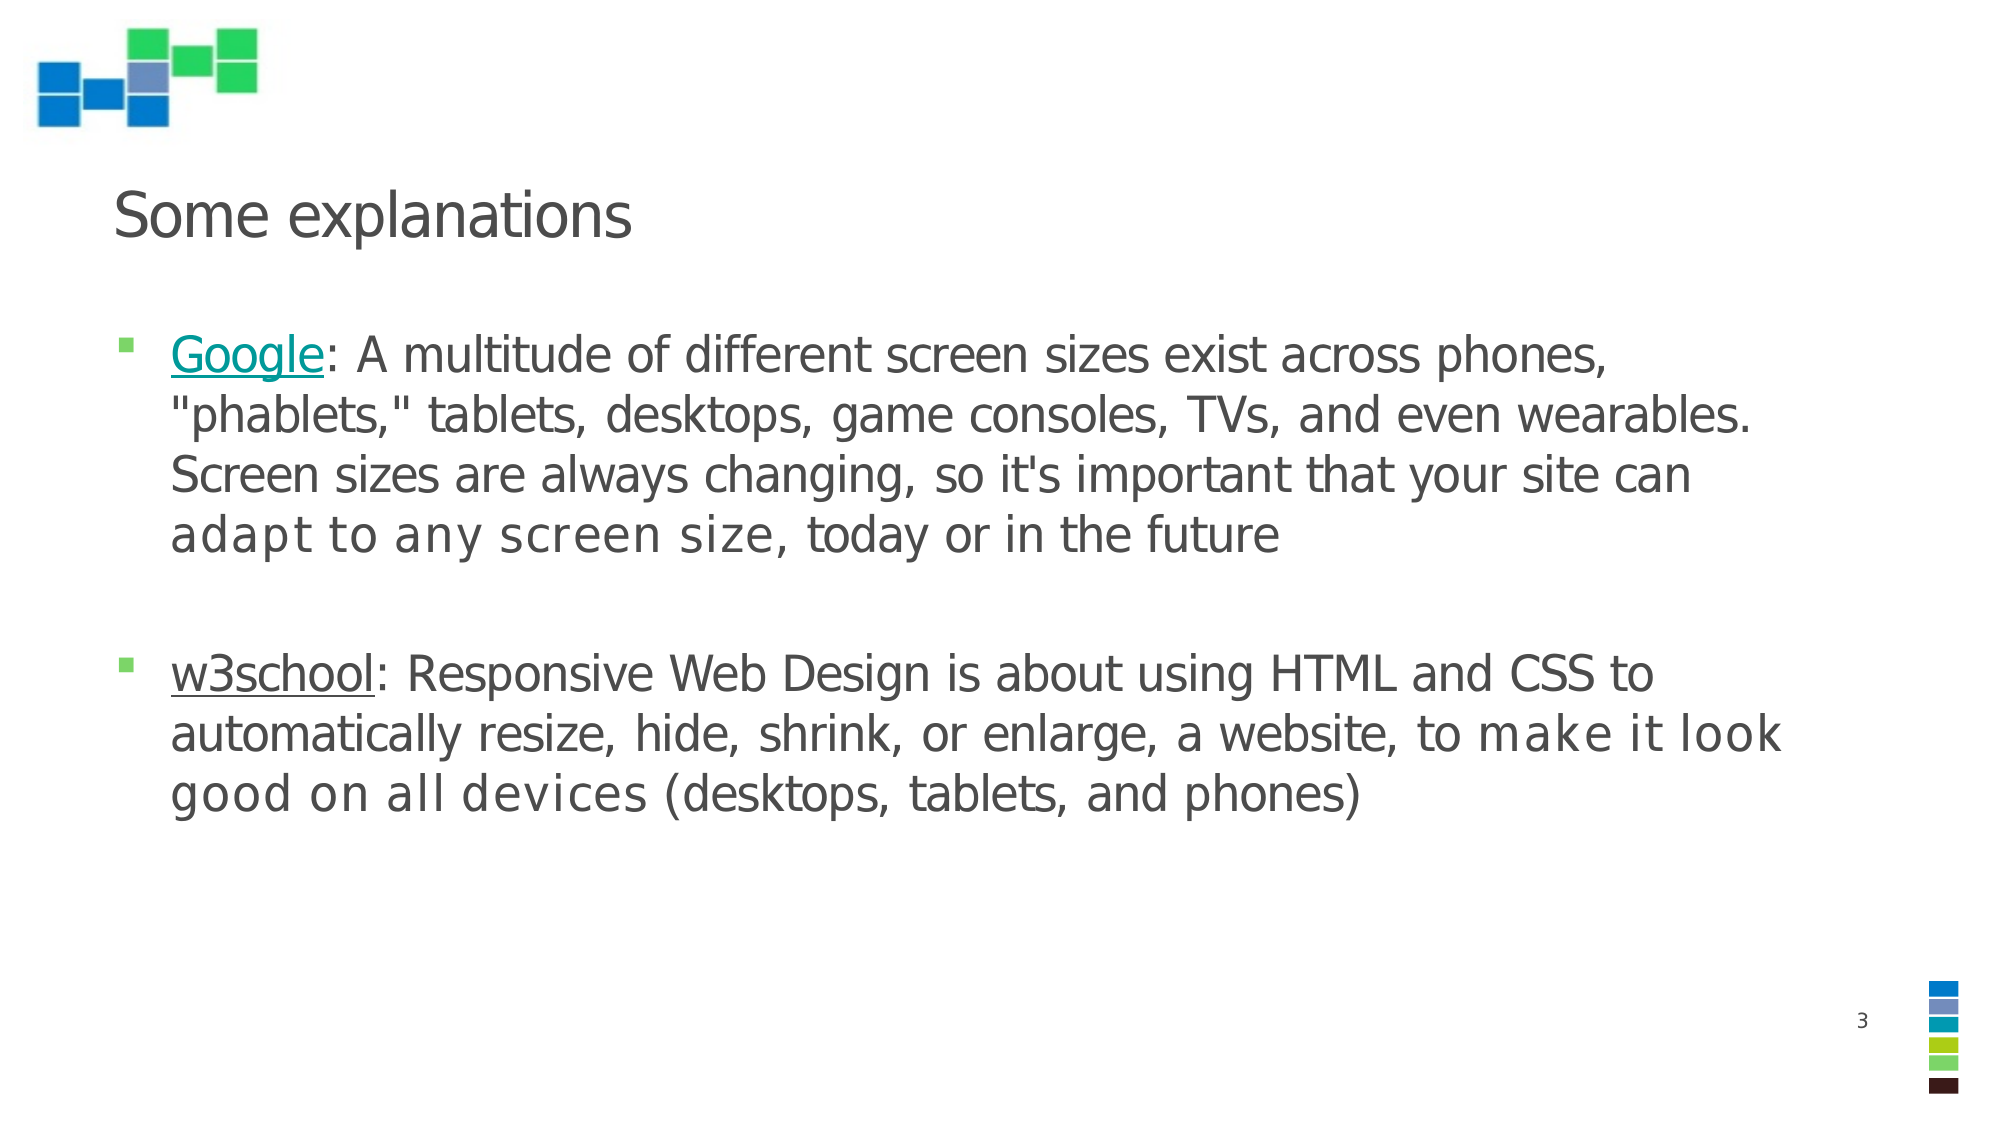

# Some explanations
Google: A multitude of different screen sizes exist across phones, "phablets," tablets, desktops, game consoles, TVs, and even wearables. Screen sizes are always changing, so it's important that your site can adapt to any screen size, today or in the future

w3school: Responsive Web Design is about using HTML and CSS to automatically resize, hide, shrink, or enlarge, a website, to make it look good on all devices (desktops, tablets, and phones)
3